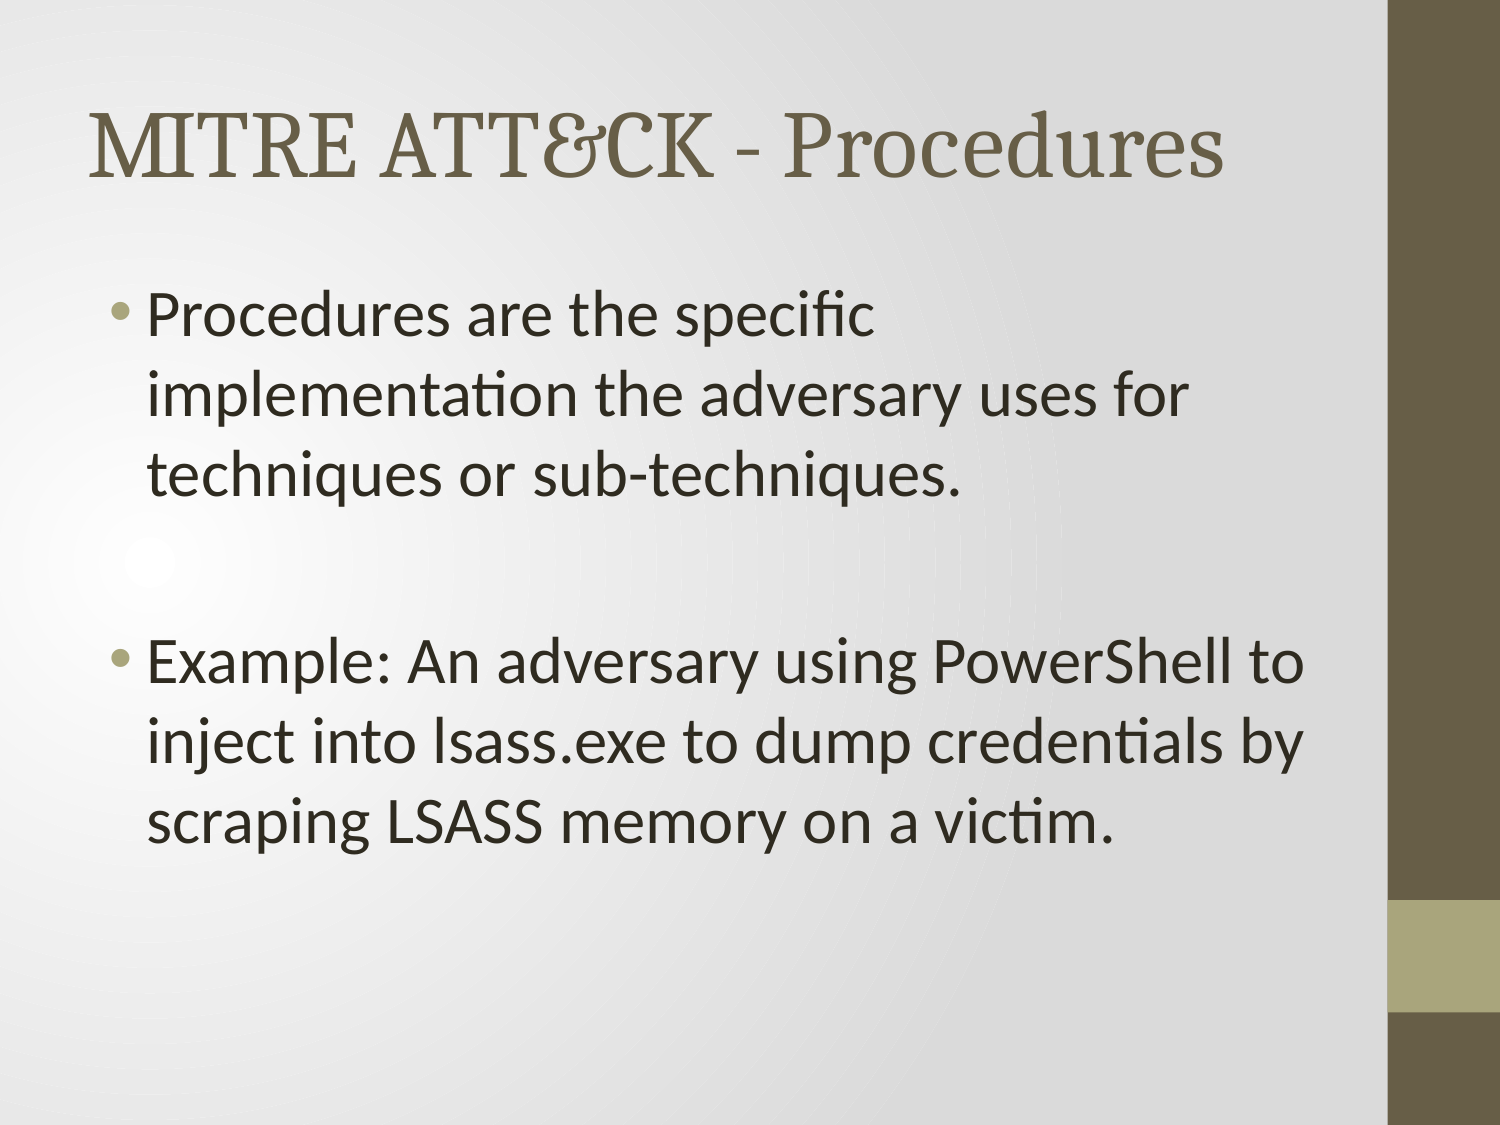

# MITRE ATT&CK - Procedures
Procedures are the specific implementation the adversary uses for techniques or sub-techniques.

Example: An adversary using PowerShell to inject into lsass.exe to dump credentials by scraping LSASS memory on a victim.